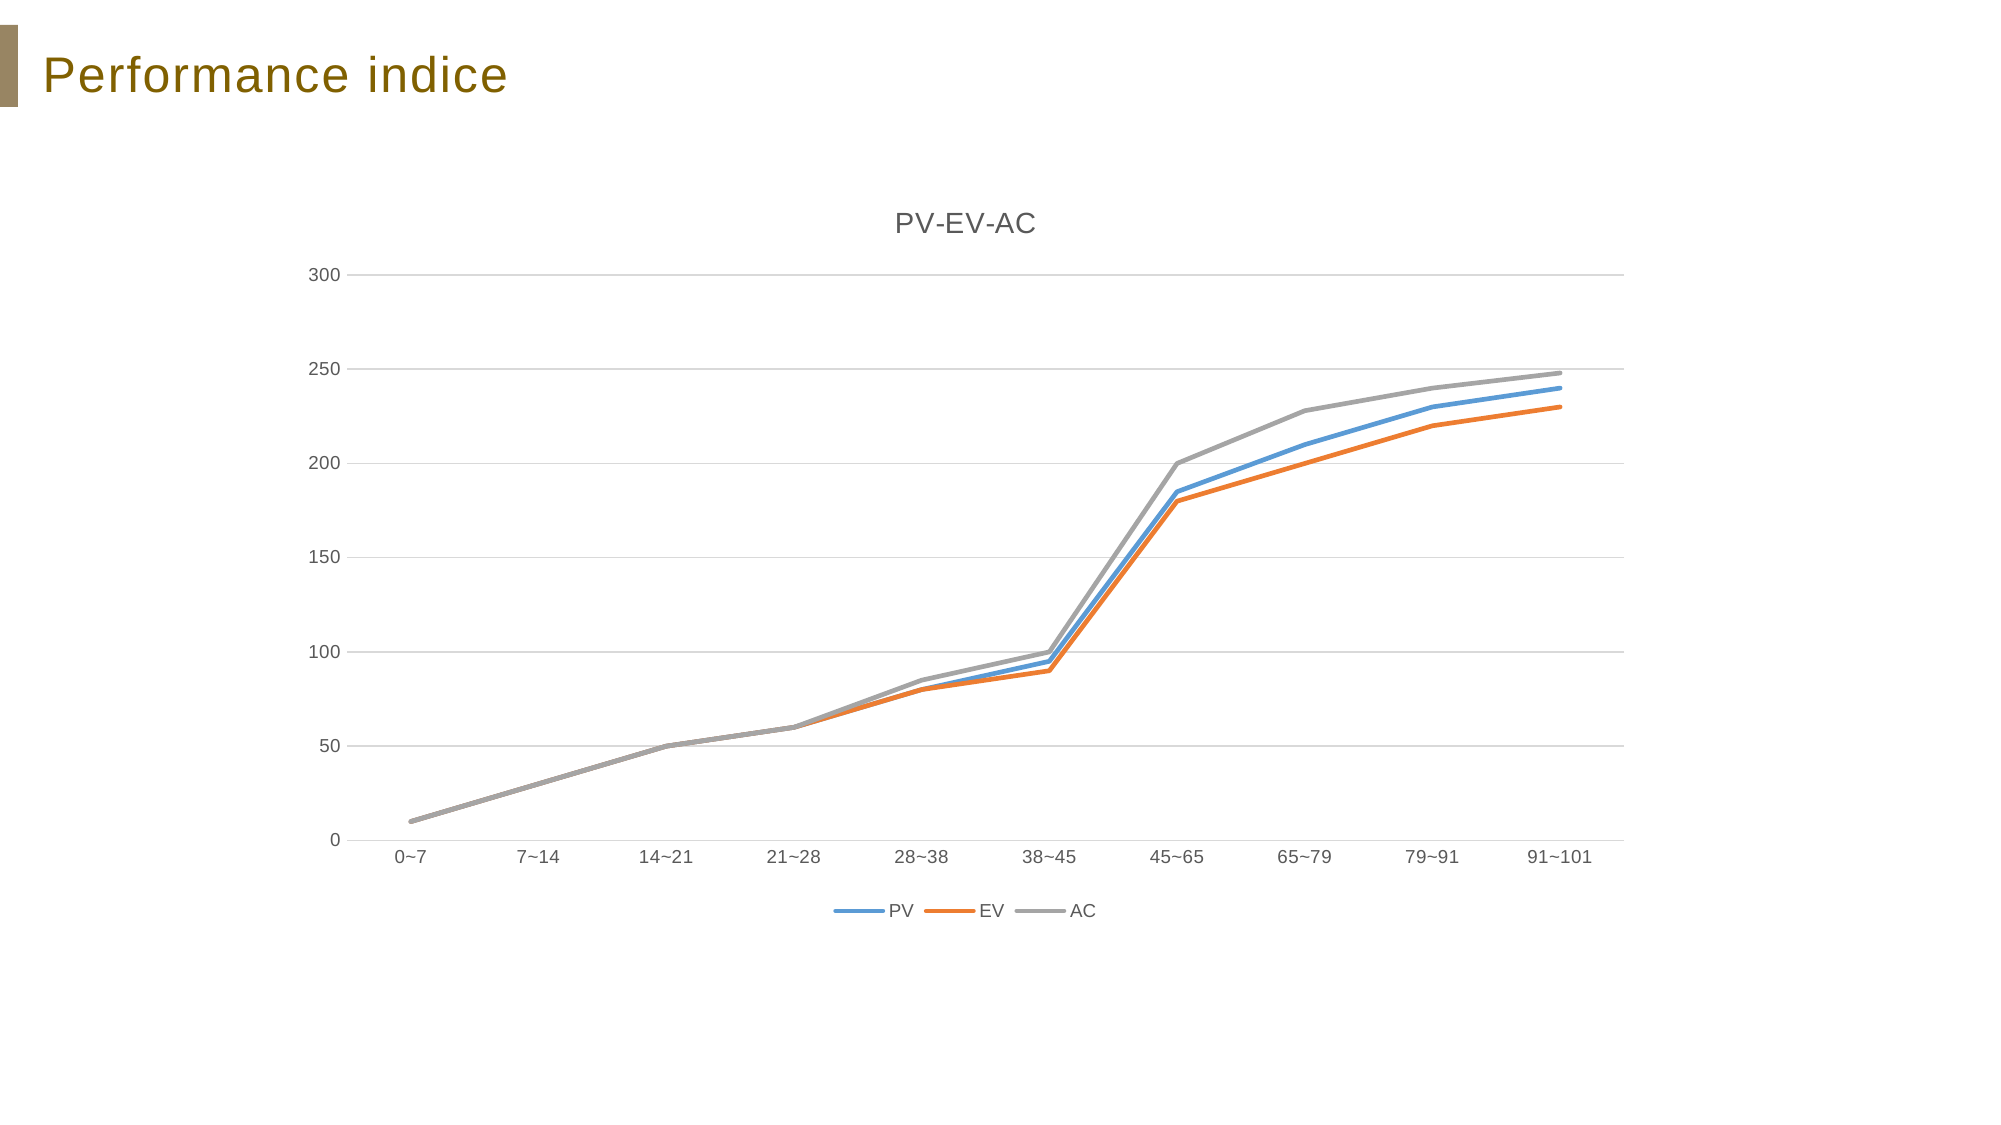

Performance indice

### Chart: PV-EV-AC

| Category | PV | EV | AC |
|---|---|---|---|
| 0~7 | 10.0 | 10.0 | 10.0 |
| 7~14 | 30.0 | 30.0 | 30.0 |
| 14~21 | 50.0 | 50.0 | 50.0 |
| 21~28 | 60.0 | 60.0 | 60.0 |
| 28~38 | 80.0 | 80.0 | 85.0 |
| 38~45 | 95.0 | 90.0 | 100.0 |
| 45~65 | 185.0 | 180.0 | 200.0 |
| 65~79 | 210.0 | 200.0 | 228.0 |
| 79~91 | 230.0 | 220.0 | 240.0 |
| 91~101 | 240.0 | 230.0 | 248.0 |